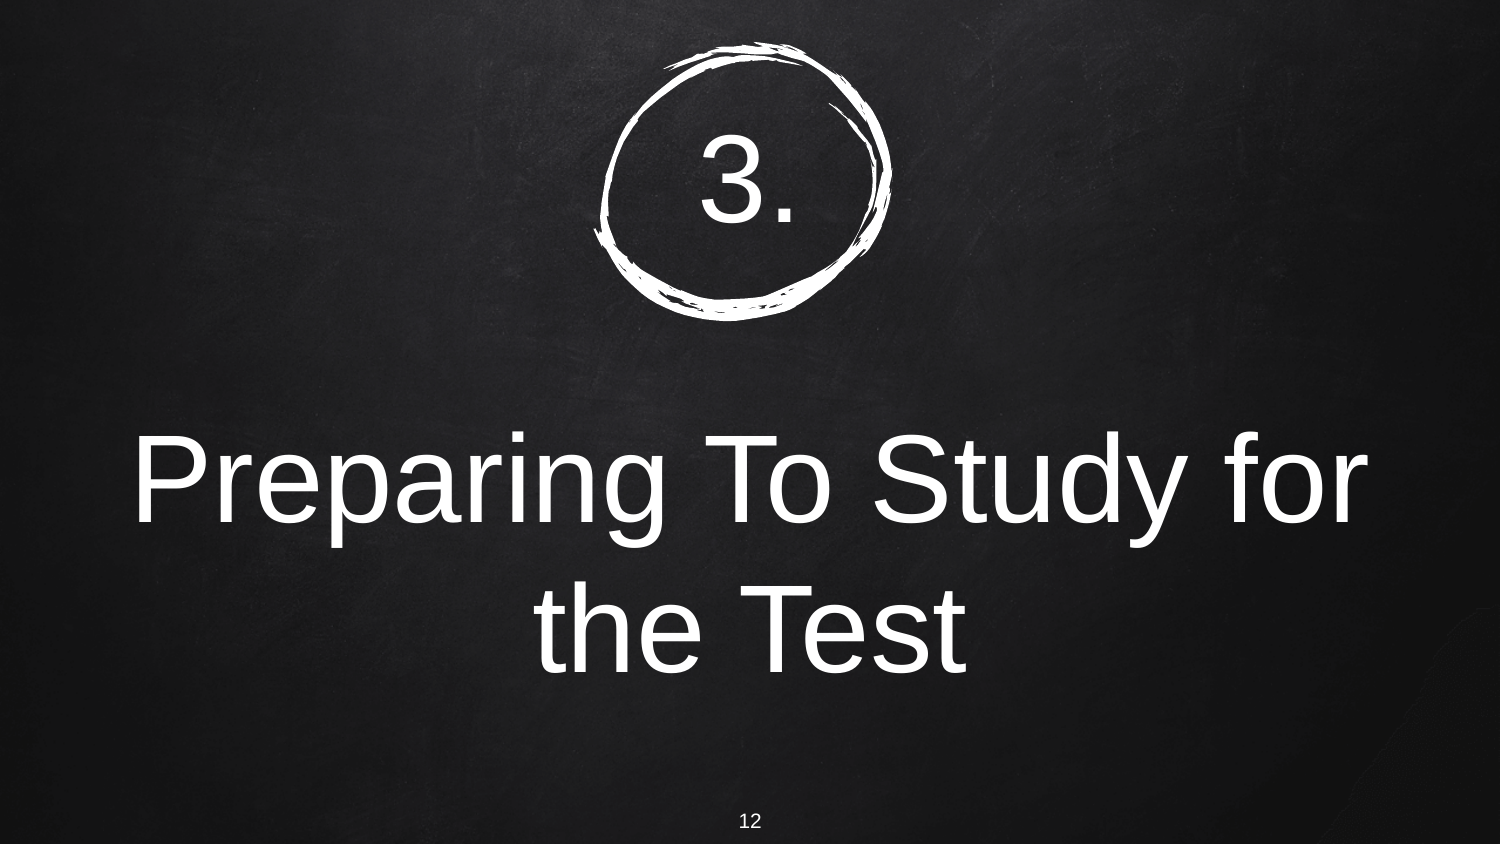

# 3. Preparing To Study for the Test
12